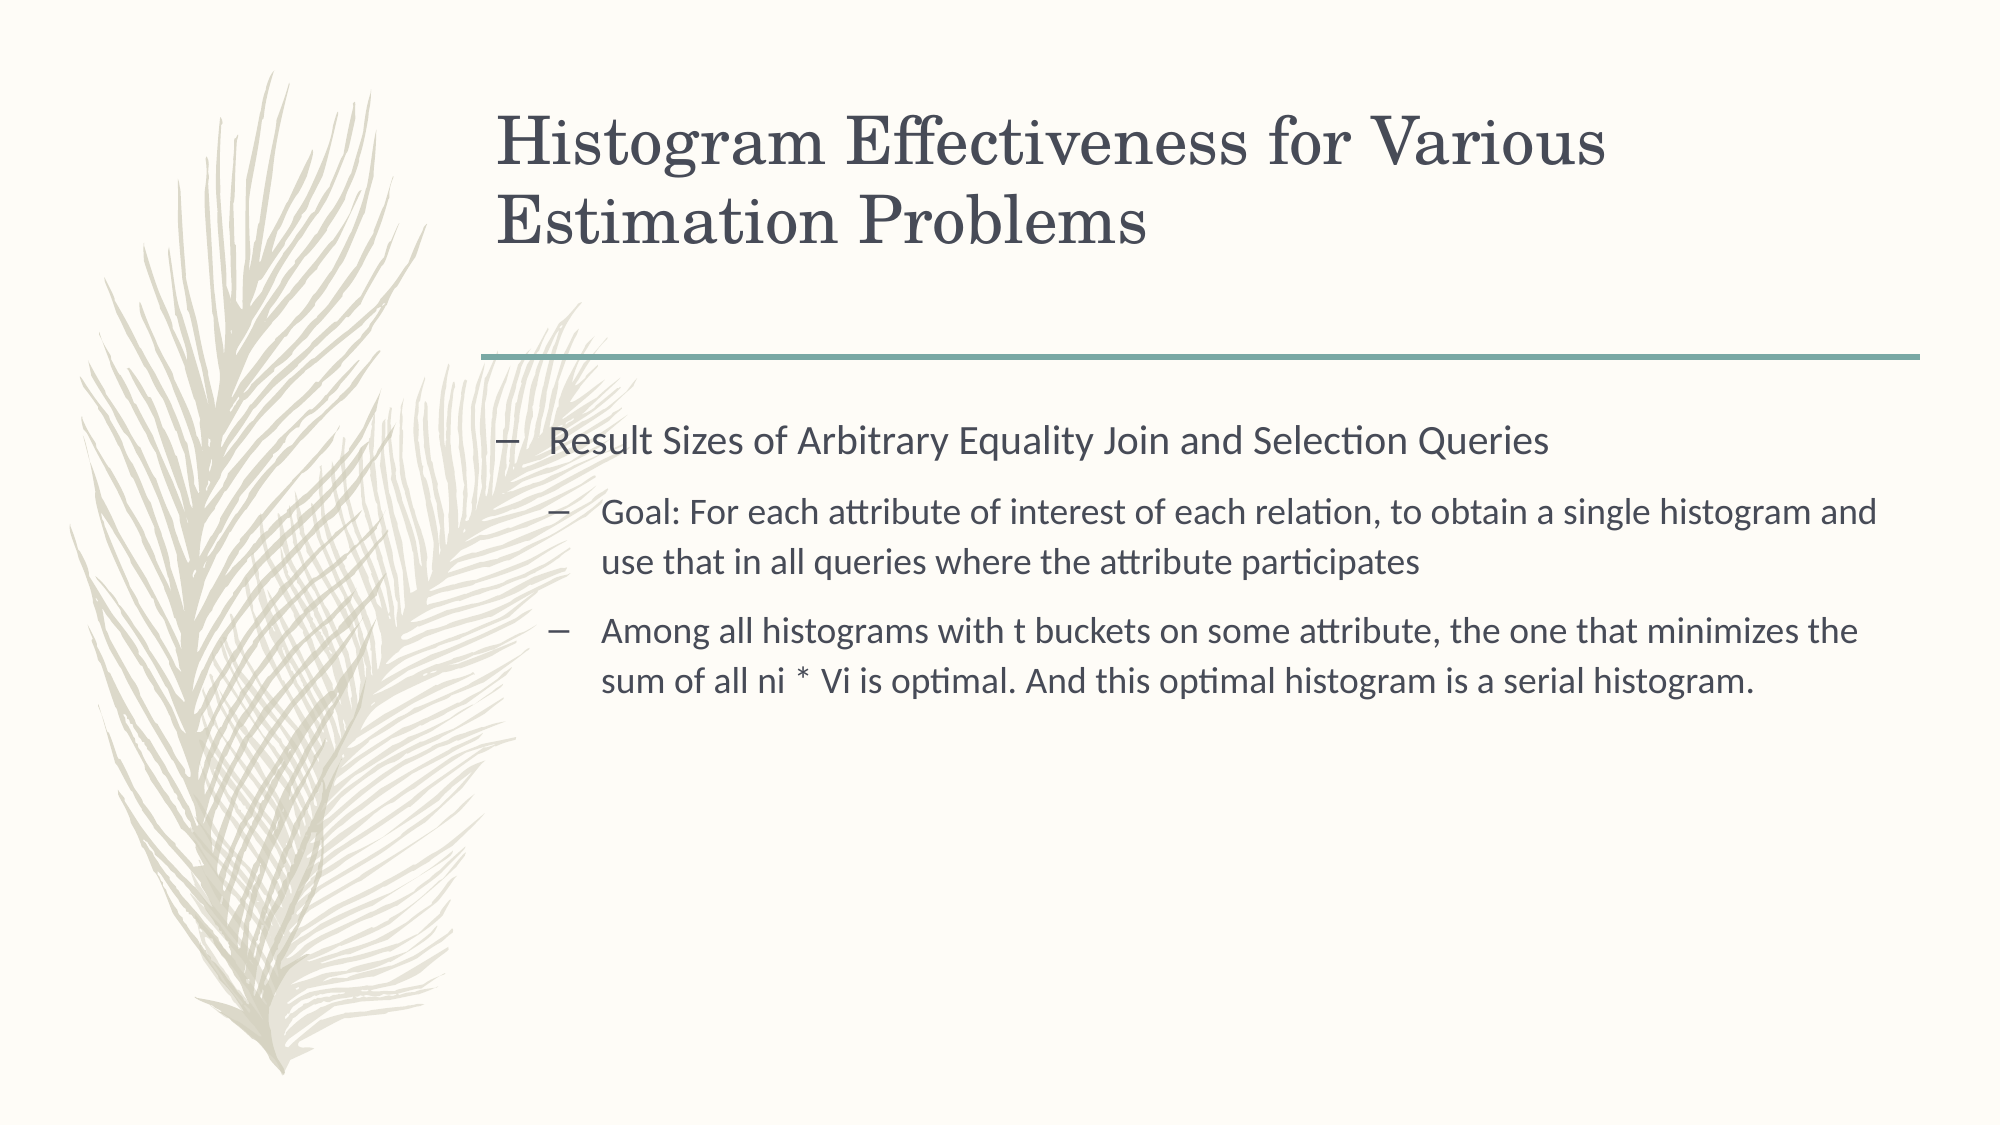

# Histogram Effectiveness for Various Estimation Problems
Result Sizes of Arbitrary Equality Join and Selection Queries
Goal: For each attribute of interest of each relation, to obtain a single histogram and use that in all queries where the attribute participates
Among all histograms with t buckets on some attribute, the one that minimizes the sum of all ni * Vi is optimal. And this optimal histogram is a serial histogram.